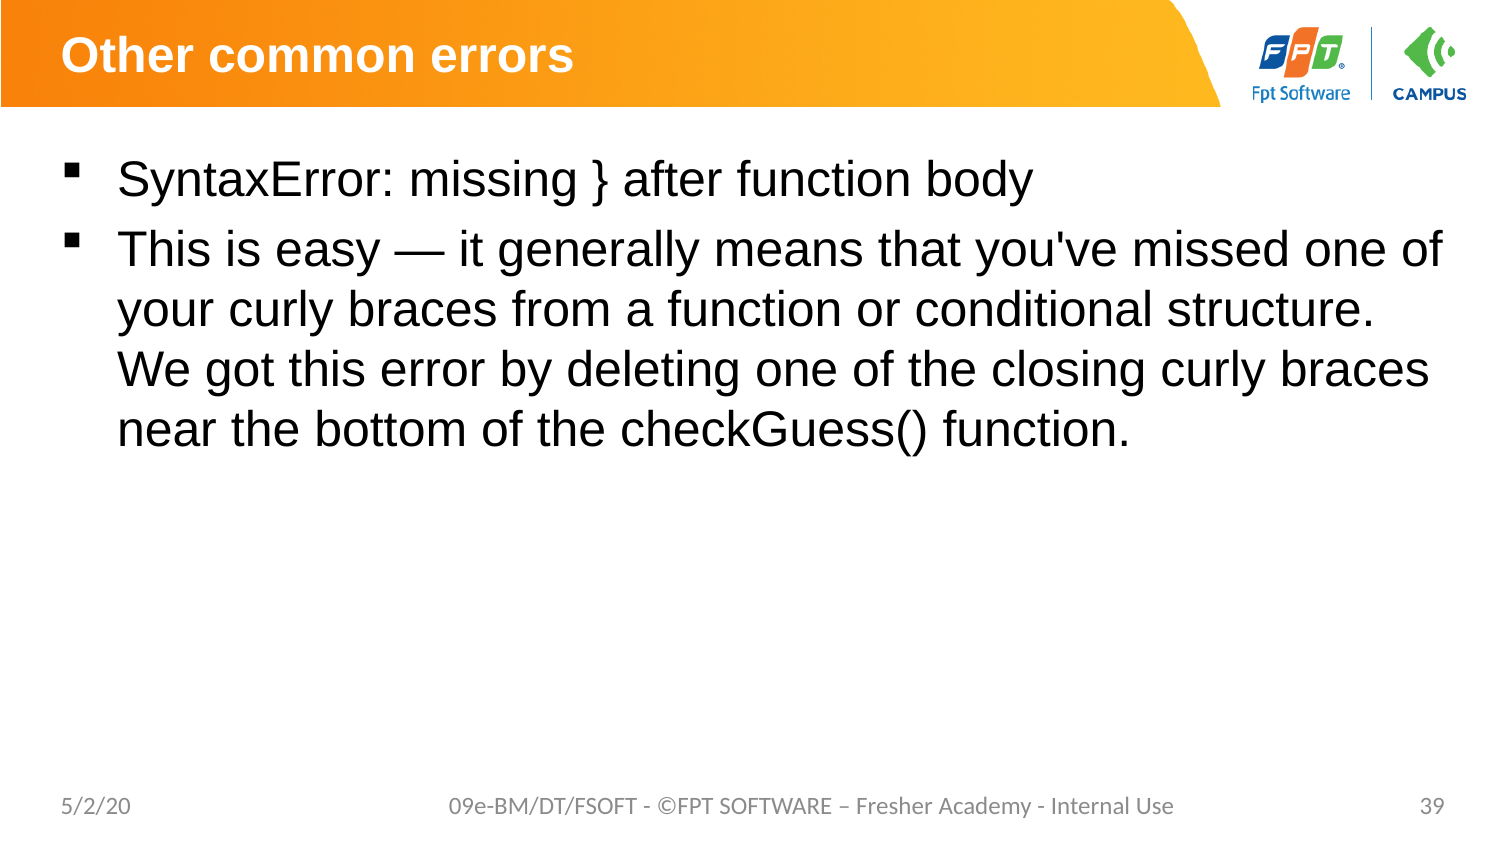

# Other common errors
SyntaxError: missing } after function body
This is easy — it generally means that you've missed one of your curly braces from a function or conditional structure. We got this error by deleting one of the closing curly braces near the bottom of the checkGuess() function.
5/2/20
09e-BM/DT/FSOFT - ©FPT SOFTWARE – Fresher Academy - Internal Use
39